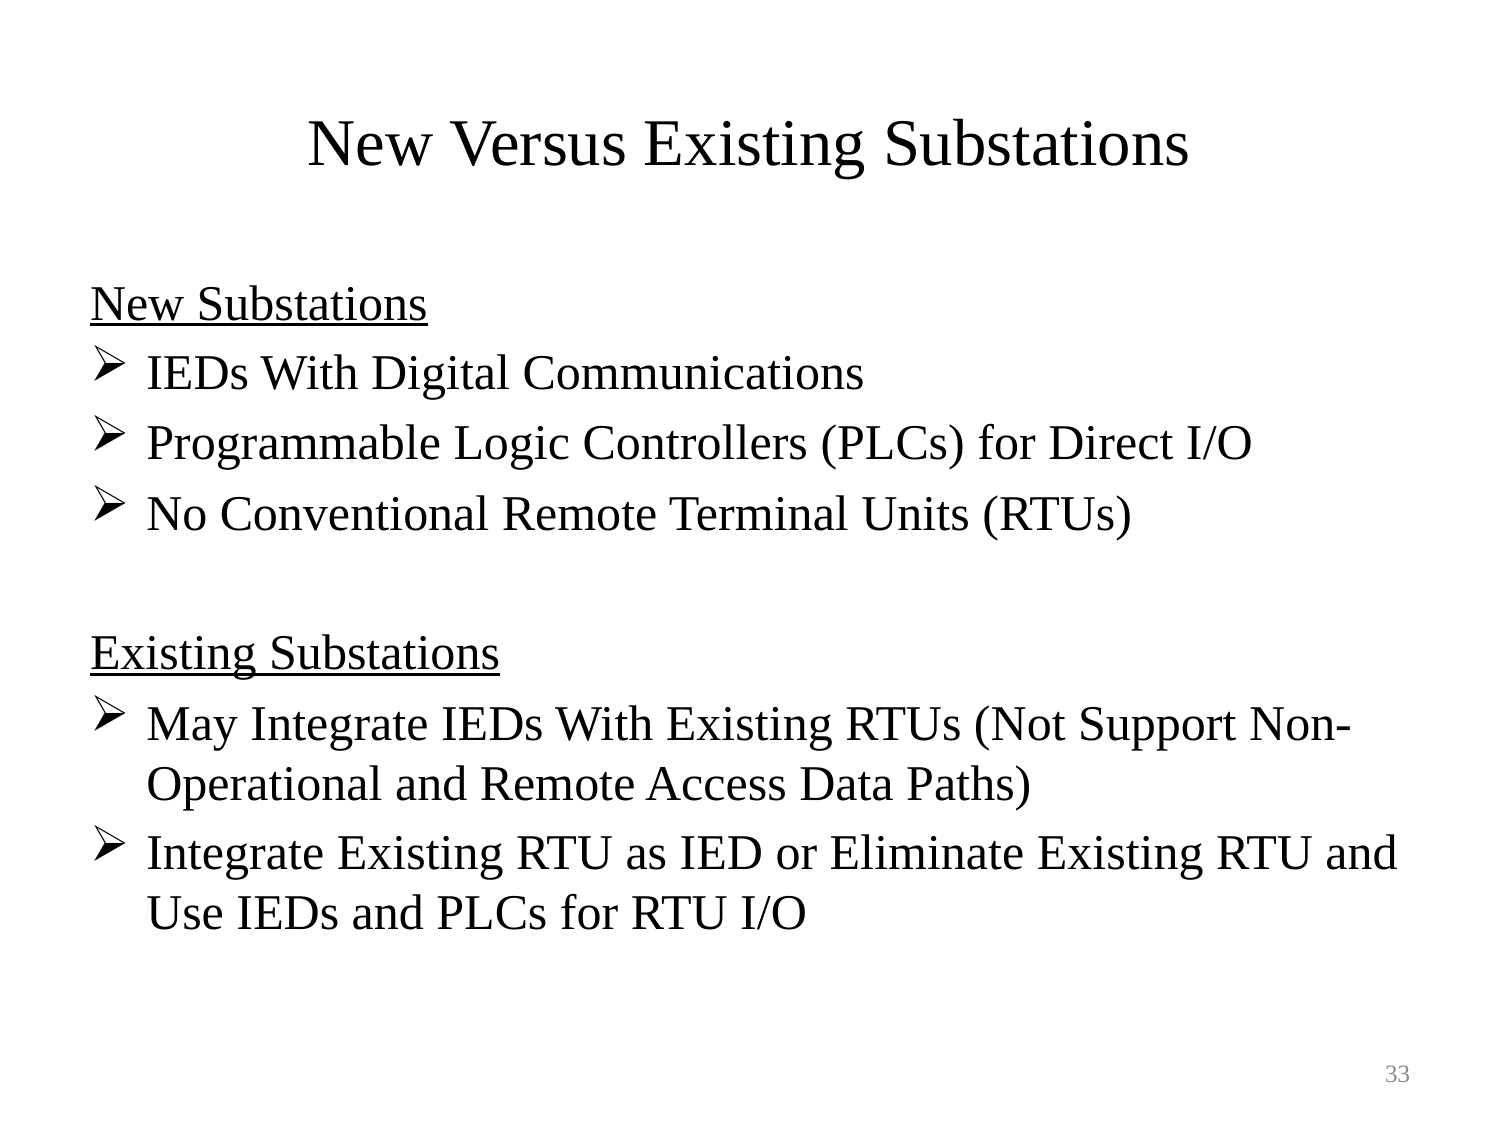

# New Versus Existing Substations
New Substations
IEDs With Digital Communications
Programmable Logic Controllers (PLCs) for Direct I/O
No Conventional Remote Terminal Units (RTUs)

Existing Substations
May Integrate IEDs With Existing RTUs (Not Support Non-Operational and Remote Access Data Paths)
Integrate Existing RTU as IED or Eliminate Existing RTU and Use IEDs and PLCs for RTU I/O
33